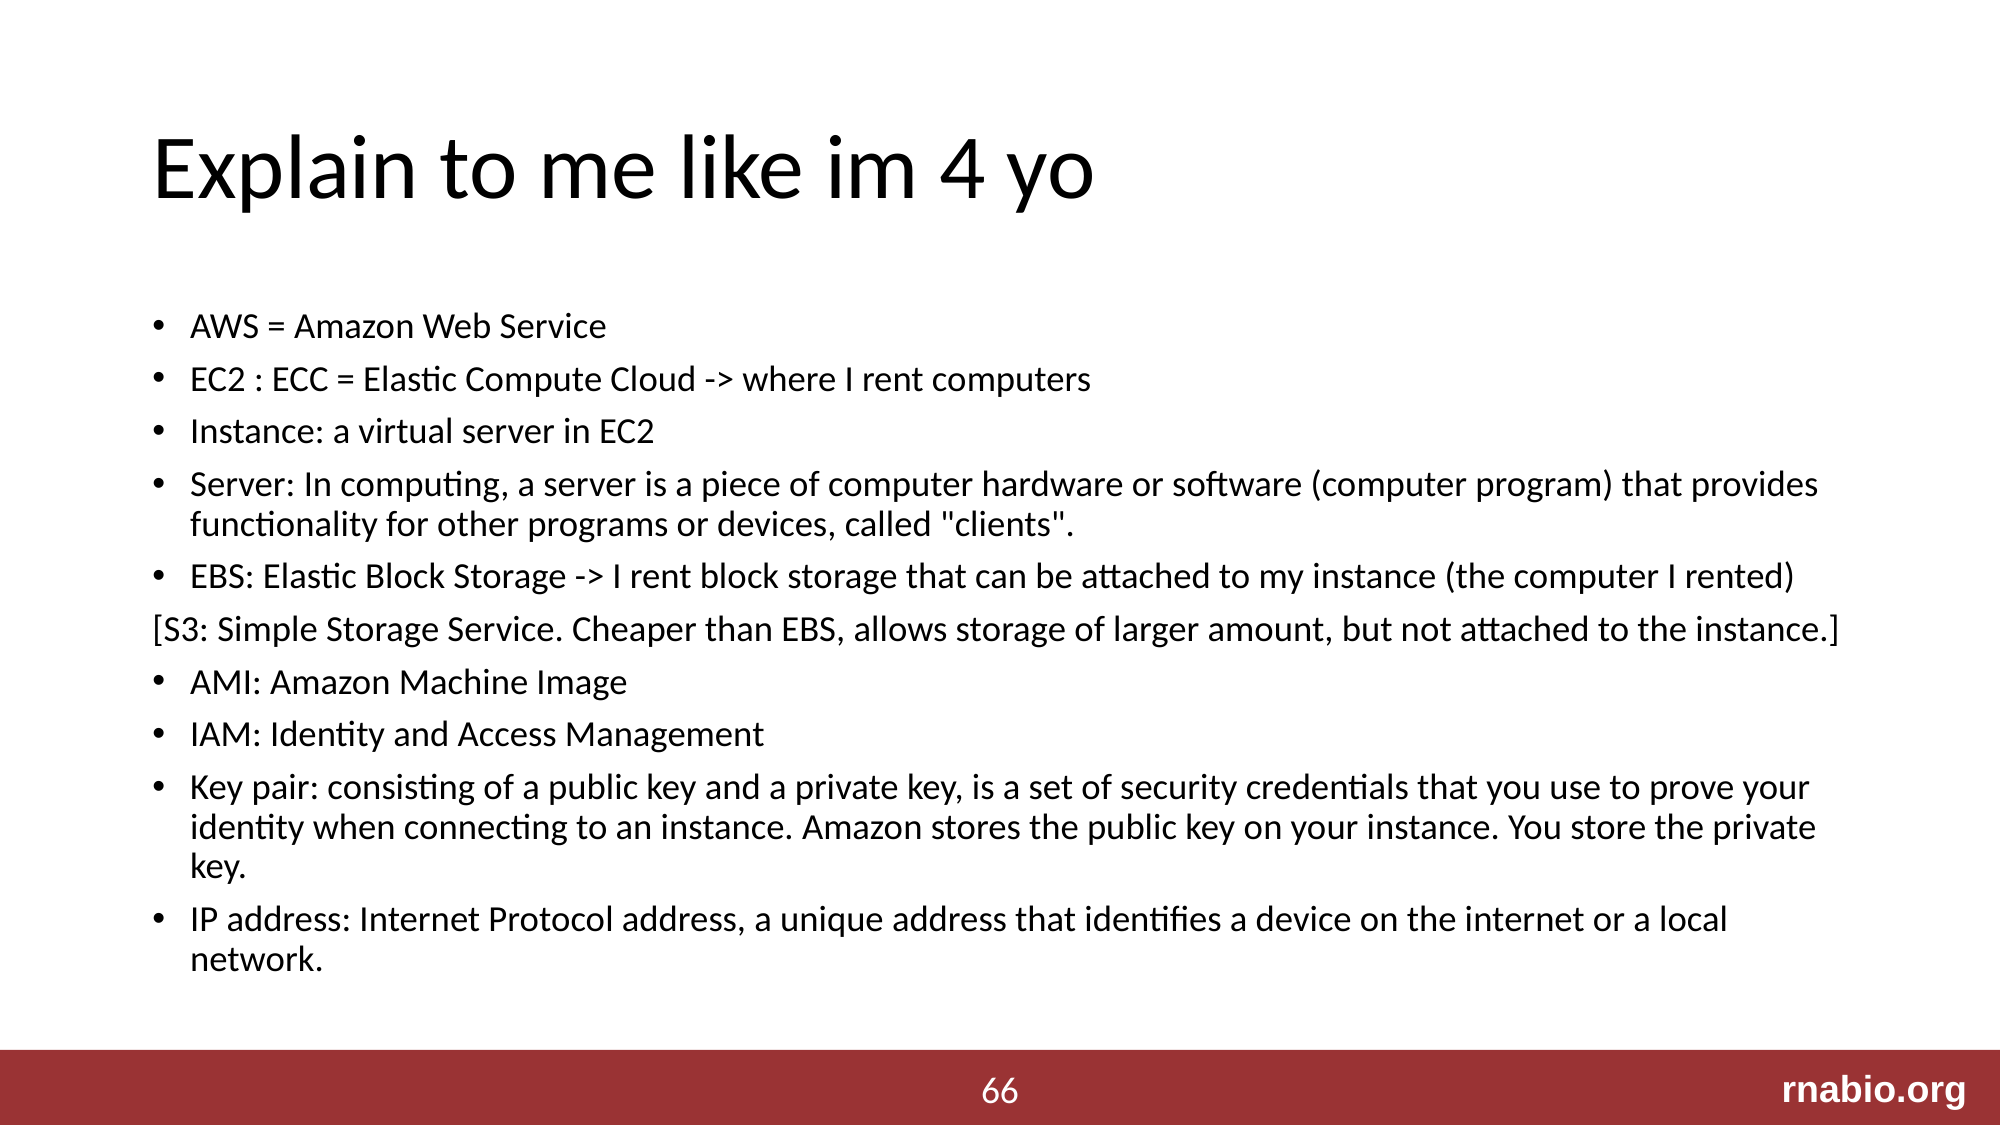

# Explain to me like im 4 yo
AWS = Amazon Web Service
EC2 : ECC = Elastic Compute Cloud -> where I rent computers
Instance: a virtual server in EC2
Server: In computing, a server is a piece of computer hardware or software (computer program) that provides functionality for other programs or devices, called "clients".
EBS: Elastic Block Storage -> I rent block storage that can be attached to my instance (the computer I rented)
[S3: Simple Storage Service. Cheaper than EBS, allows storage of larger amount, but not attached to the instance.]
AMI: Amazon Machine Image
IAM: Identity and Access Management
Key pair: consisting of a public key and a private key, is a set of security credentials that you use to prove your identity when connecting to an instance. Amazon stores the public key on your instance. You store the private key.
IP address: Internet Protocol address, a unique address that identifies a device on the internet or a local network.